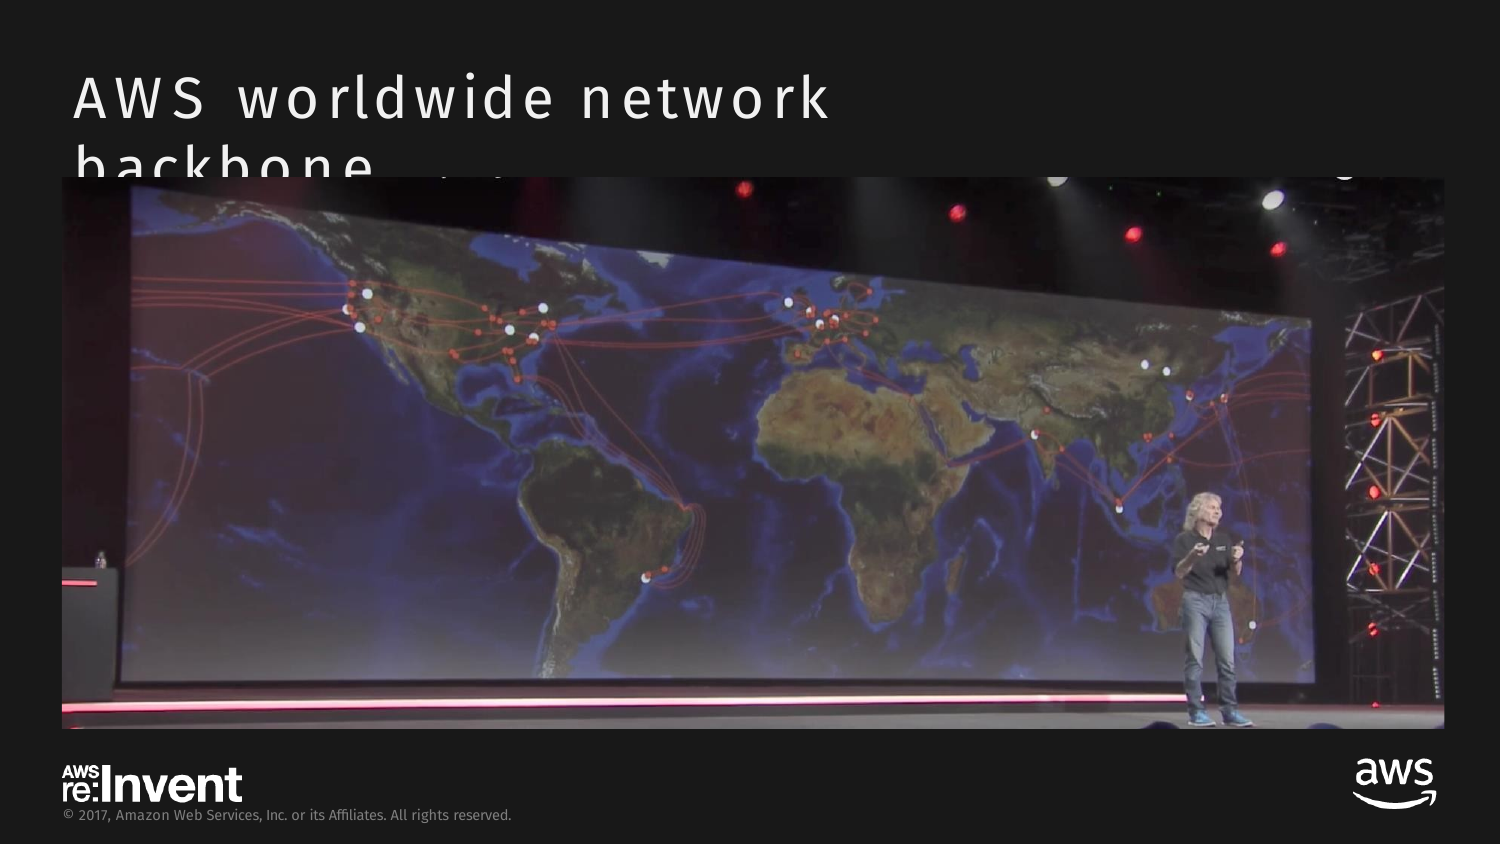

# AWS	worldwide	network	backbone

© 2017, Amazon Web Services, Inc. or its Affiliates. All rights reserved.